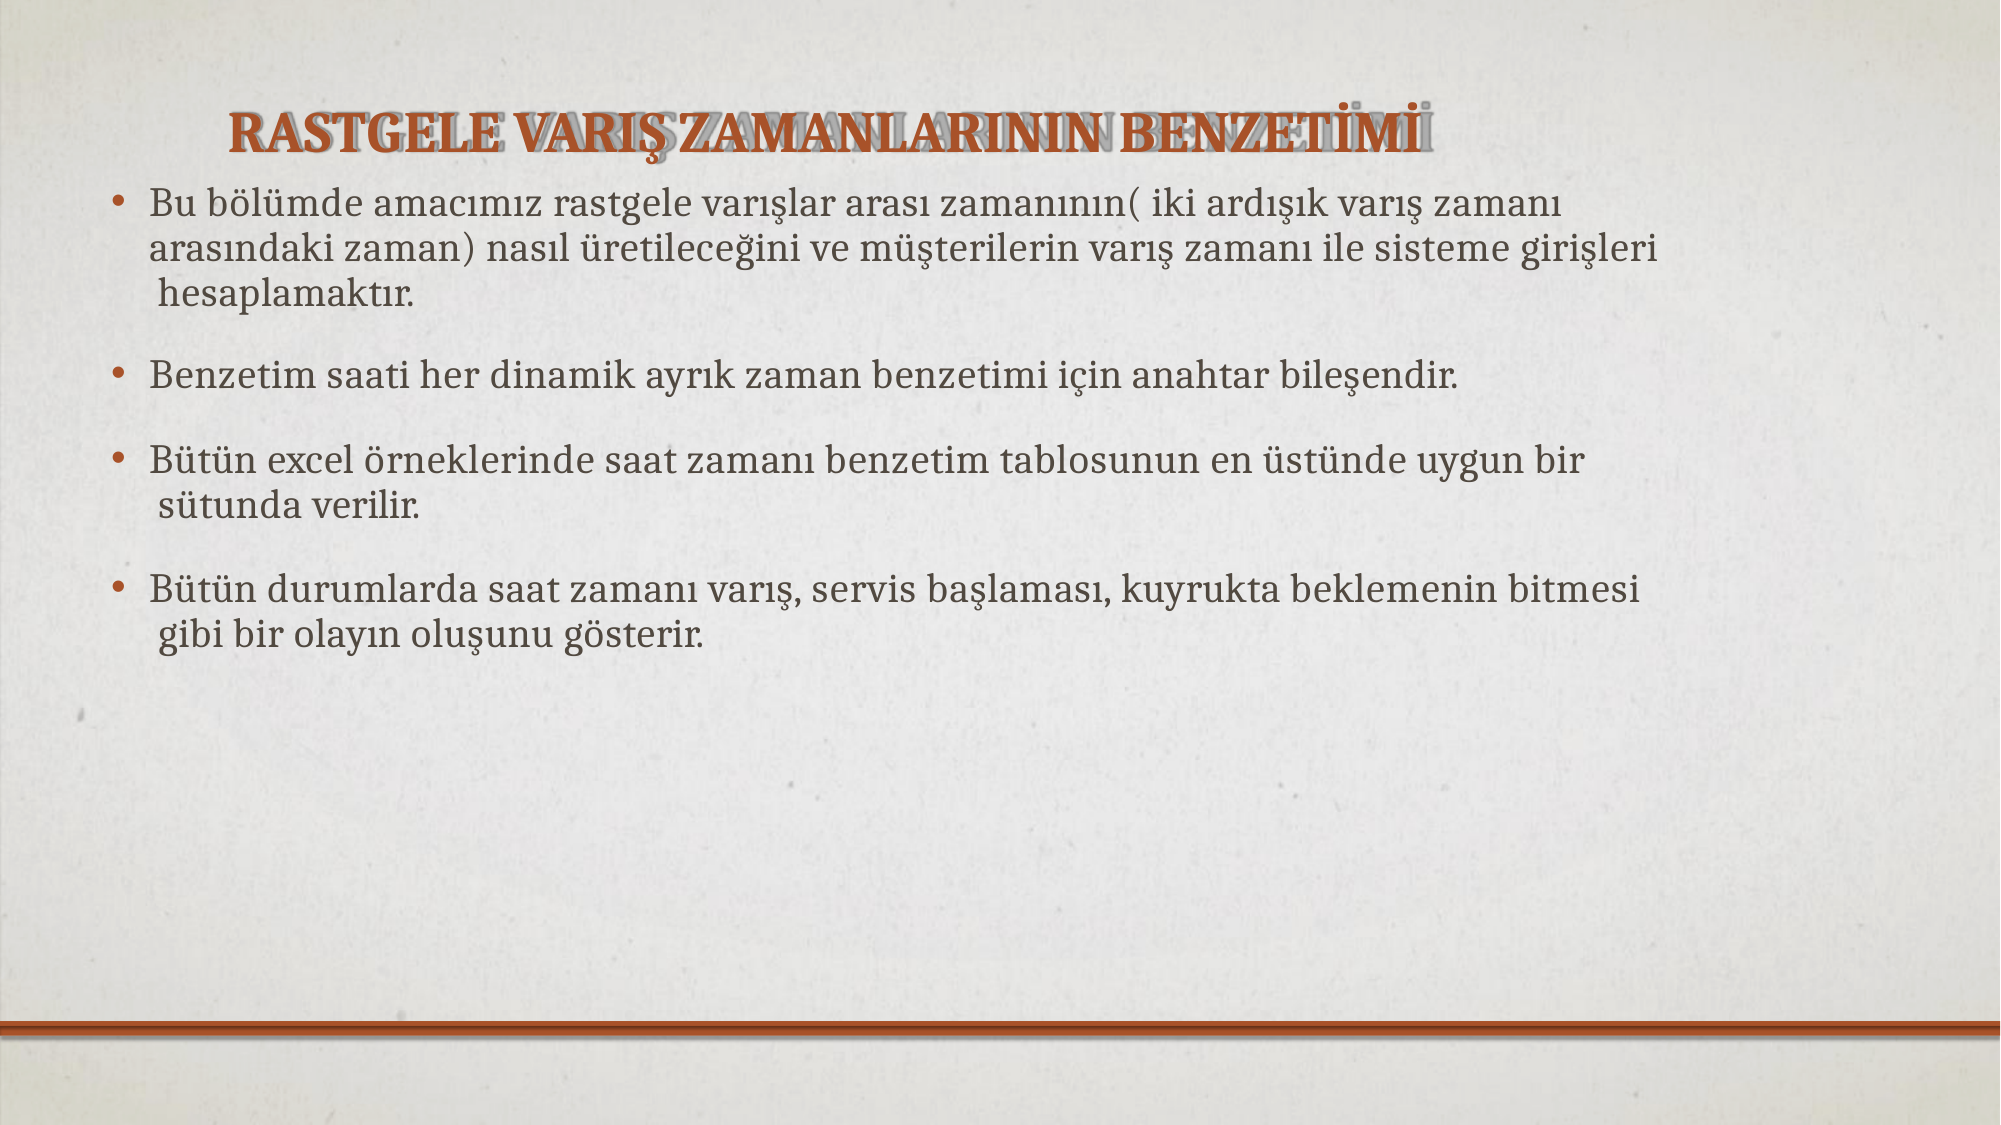

# RASTGELE VARIŞ ZAMANLARININ BENZETİMİ
Bu bölümde amacımız rastgele varışlar arası zamanının( iki ardışık varış zamanı  arasındaki zaman) nasıl üretileceğini ve müşterilerin varış zamanı ile sisteme girişleri  hesaplamaktır.
Benzetim saati her dinamik ayrık zaman benzetimi için anahtar bileşendir.

Bütün excel örneklerinde saat zamanı benzetim tablosunun en üstünde uygun bir  sütunda verilir.

Bütün durumlarda saat zamanı varış, servis başlaması, kuyrukta beklemenin bitmesi  gibi bir olayın oluşunu gösterir.